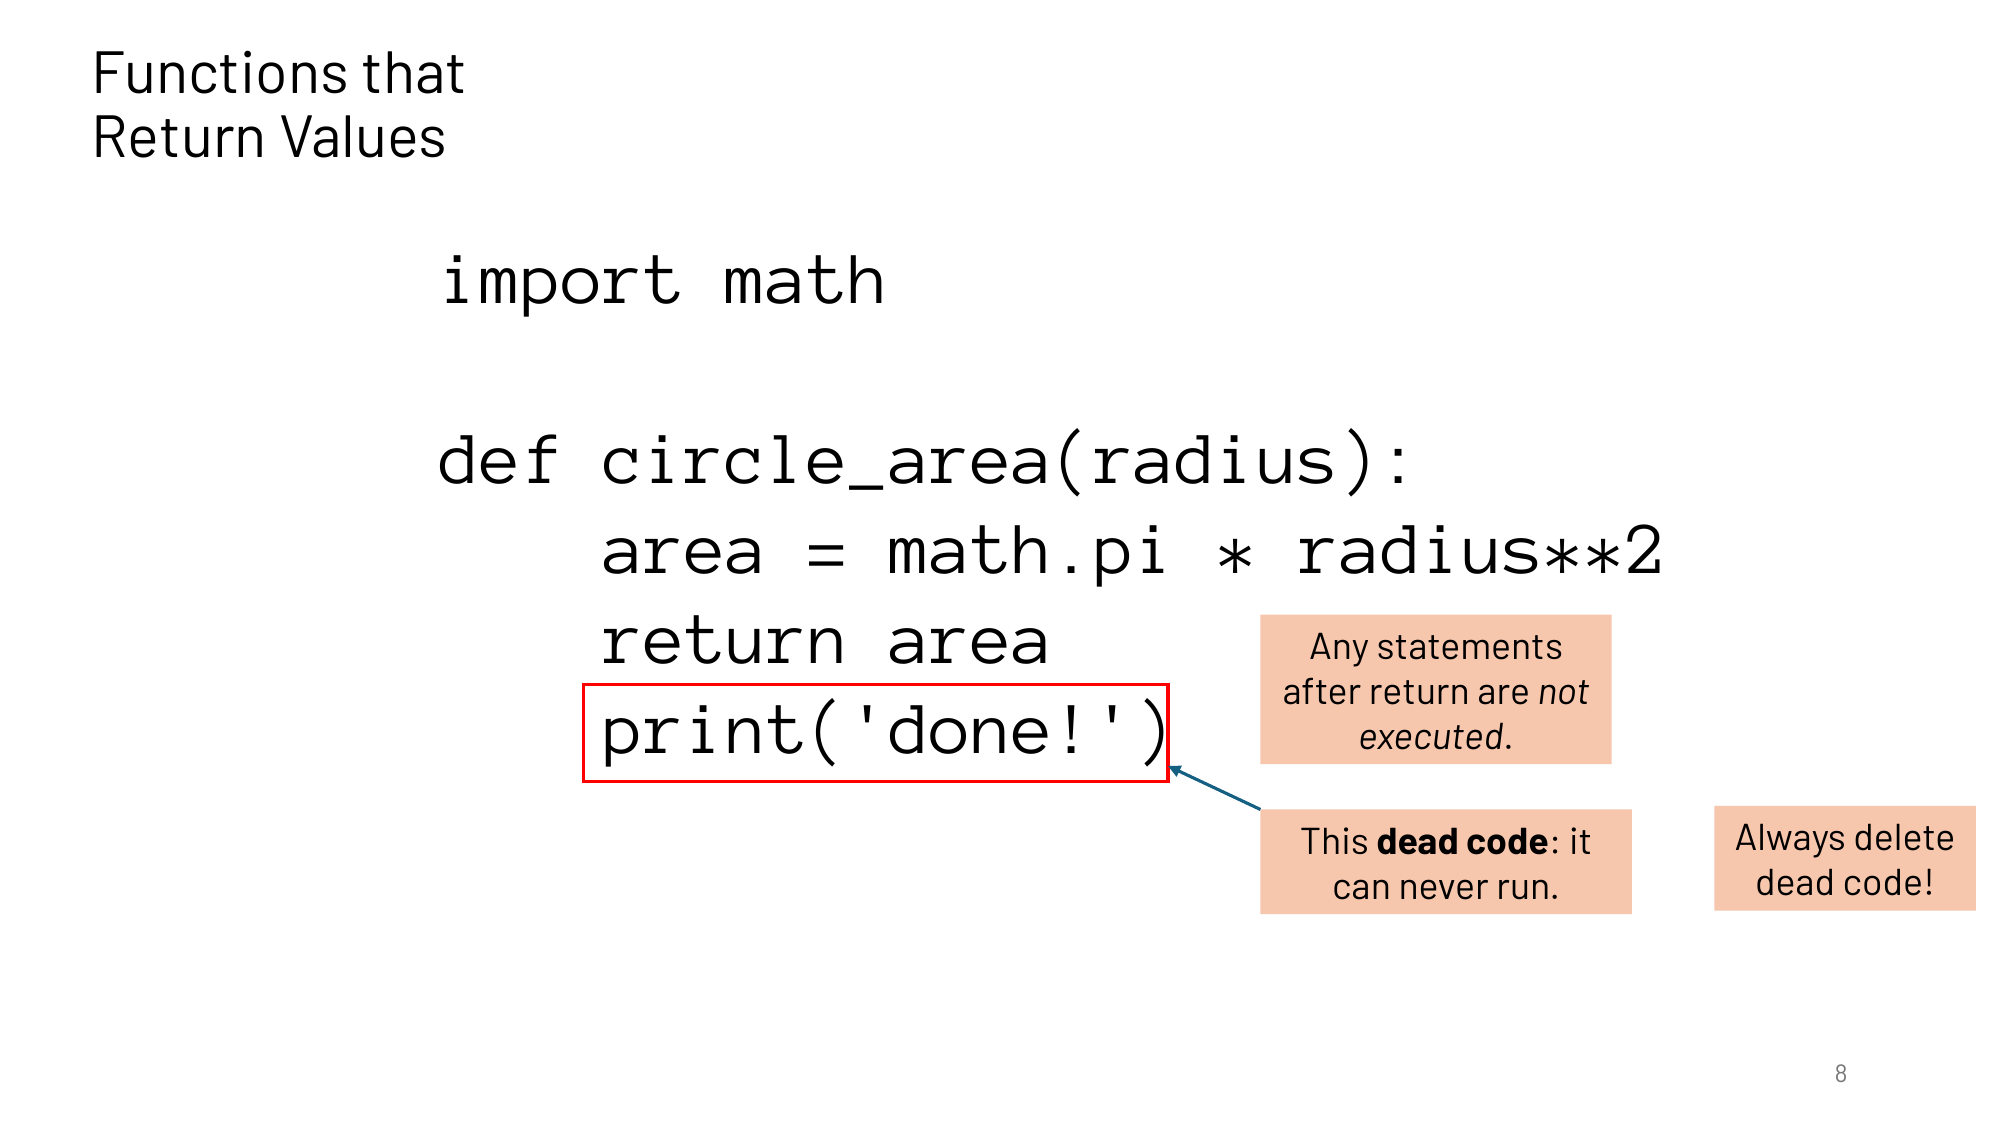

# Functions that Return Values
import math

def circle_area(radius):
    area = math.pi * radius**2
    return area
    print('done!')
Any statements after return are not executed.

Always delete dead code!
This dead code: it can never run.
8